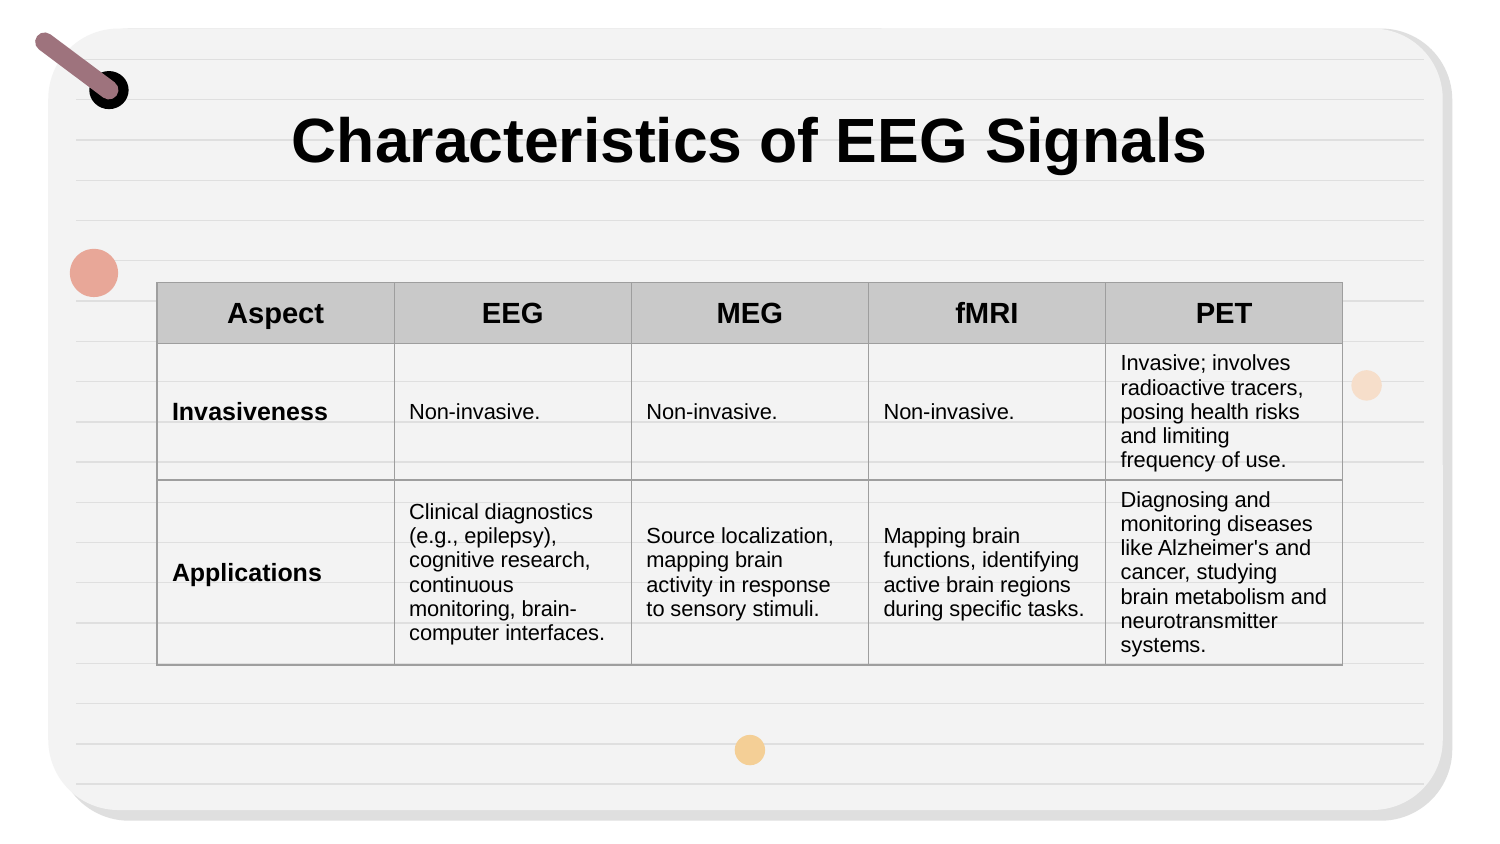

# Characteristics of EEG Signals
| Aspect | EEG | MEG | fMRI | PET |
| --- | --- | --- | --- | --- |
| Invasiveness | Non-invasive. | Non-invasive. | Non-invasive. | Invasive; involves radioactive tracers, posing health risks and limiting frequency of use. |
| Applications | Clinical diagnostics (e.g., epilepsy), cognitive research, continuous monitoring, brain-computer interfaces. | Source localization, mapping brain activity in response to sensory stimuli. | Mapping brain functions, identifying active brain regions during specific tasks. | Diagnosing and monitoring diseases like Alzheimer's and cancer, studying brain metabolism and neurotransmitter systems. |